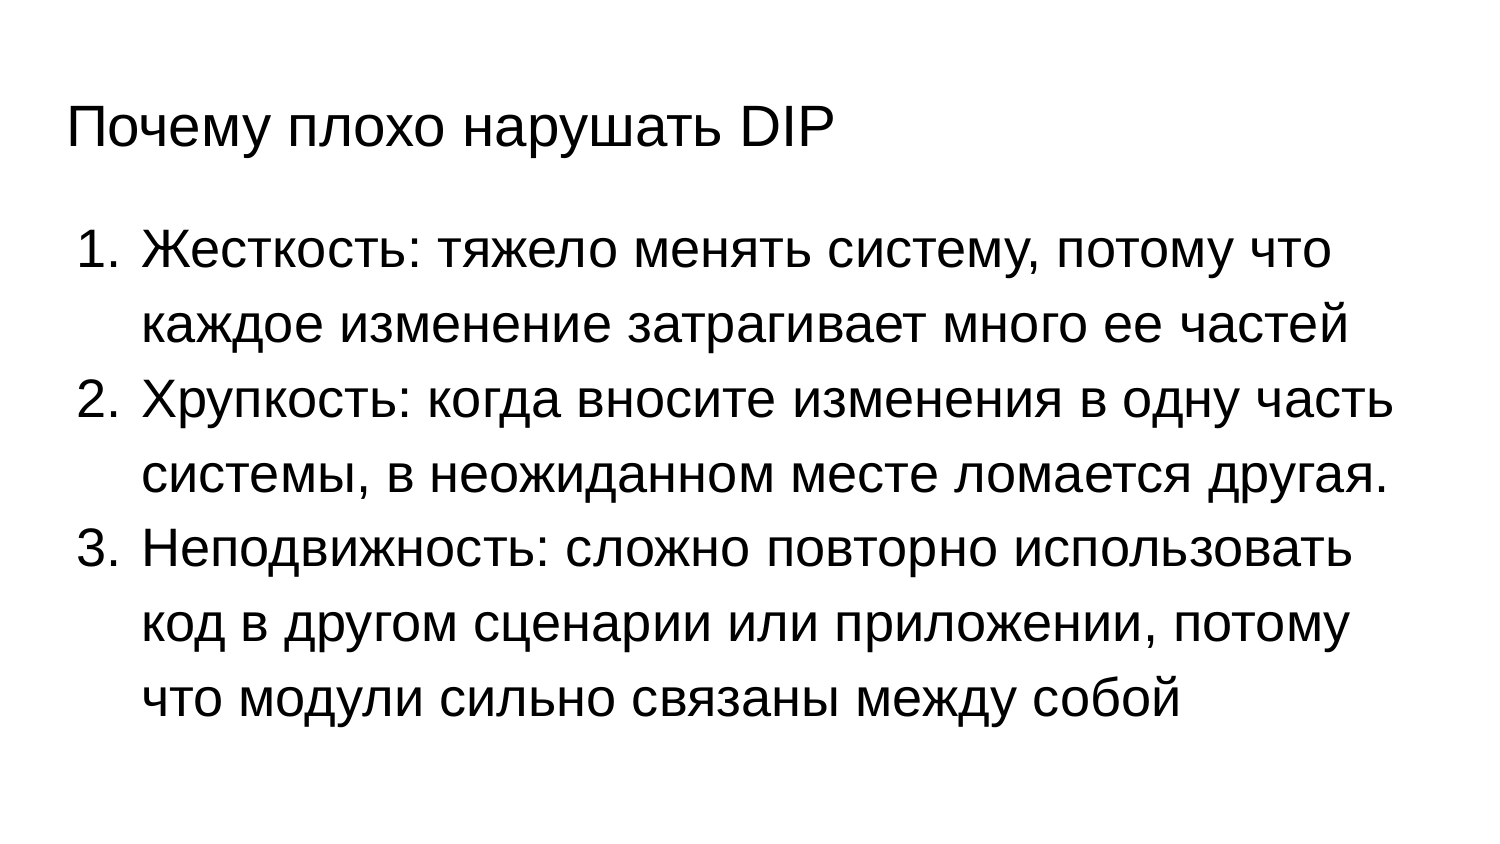

# Почему плохо нарушать DIP
Жесткость: тяжело менять систему, потому что каждое изменение затрагивает много ее частей
Хрупкость: когда вносите изменения в одну часть системы, в неожиданном месте ломается другая.
Неподвижность: сложно повторно использовать код в другом сценарии или приложении, потому что модули сильно связаны между собой